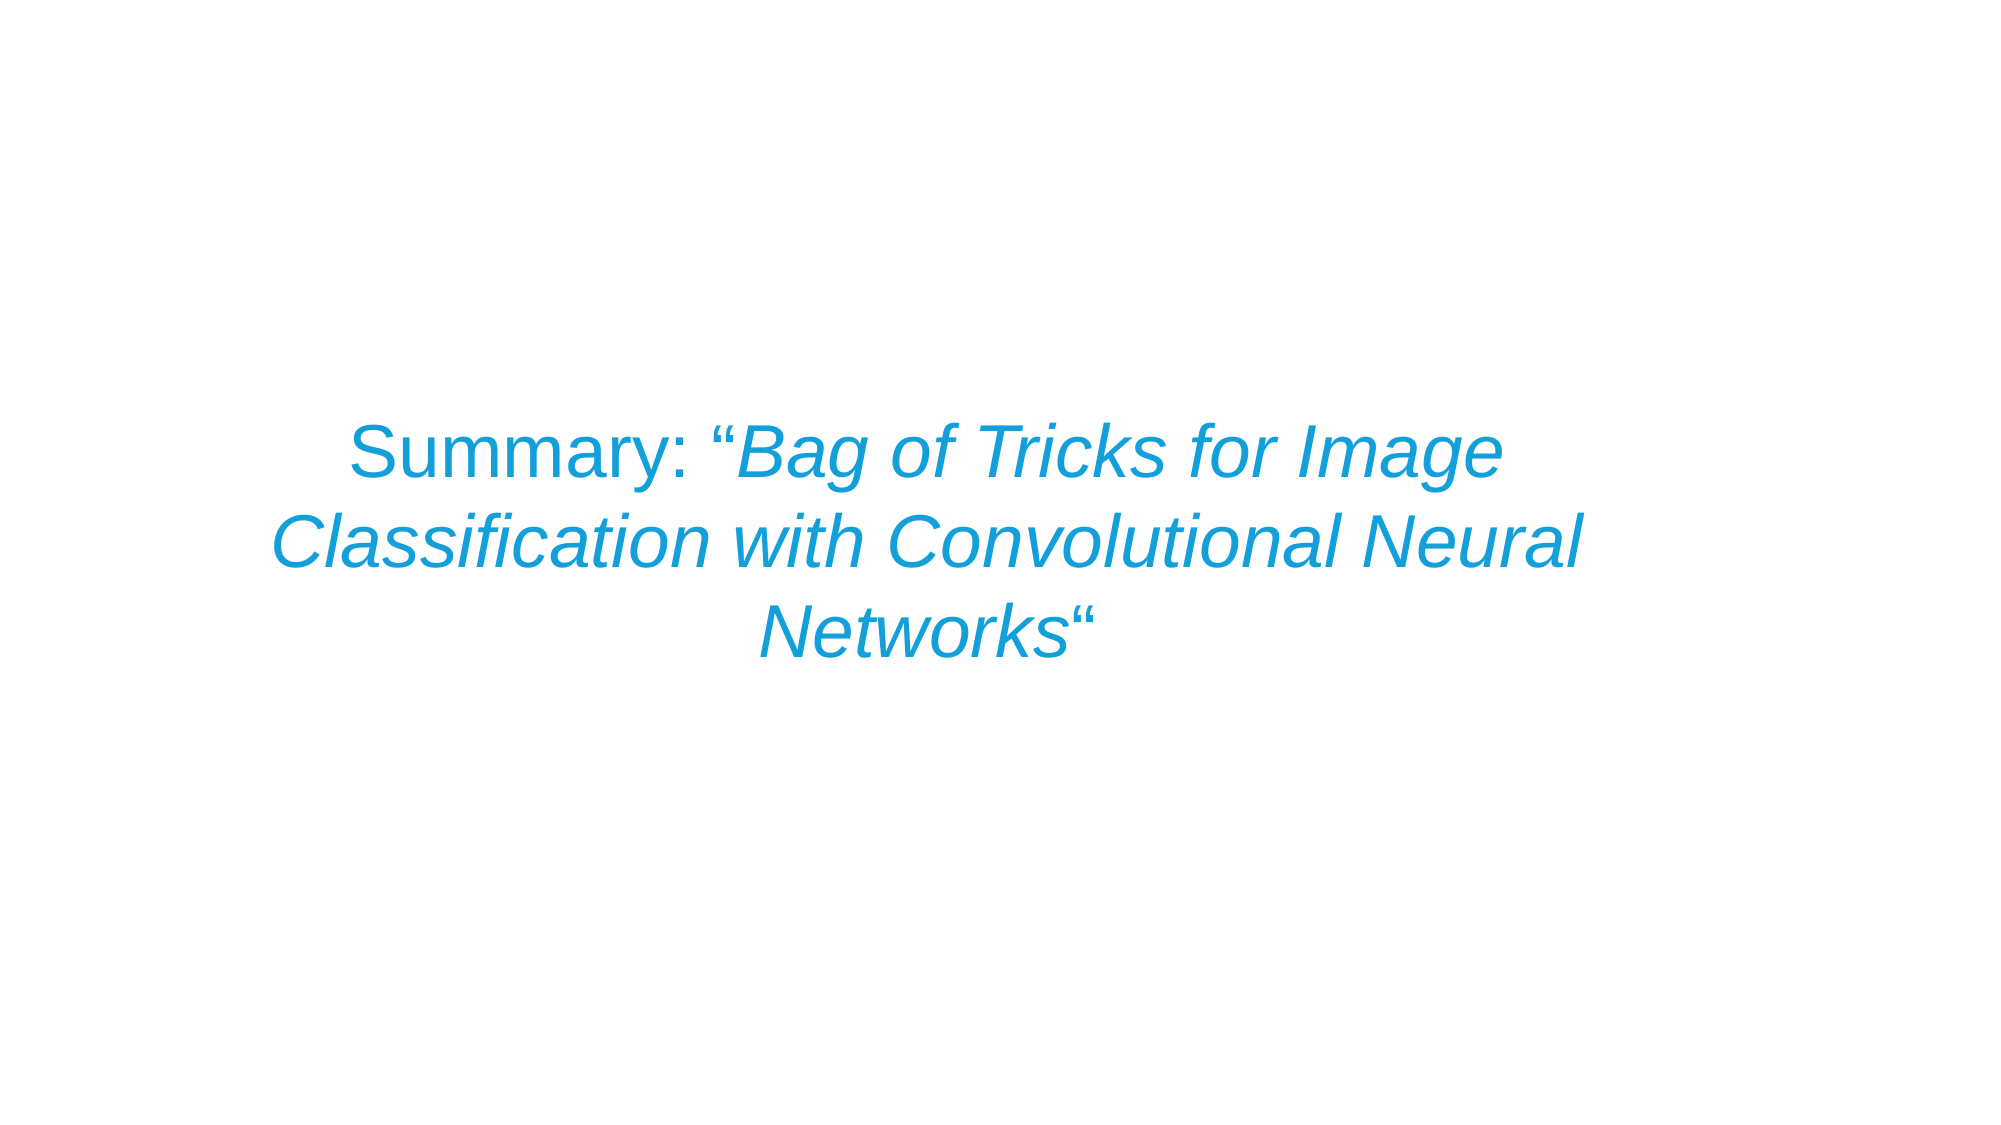

# Summary: “Bag of Tricks for Image Classification with Convolutional Neural Networks“